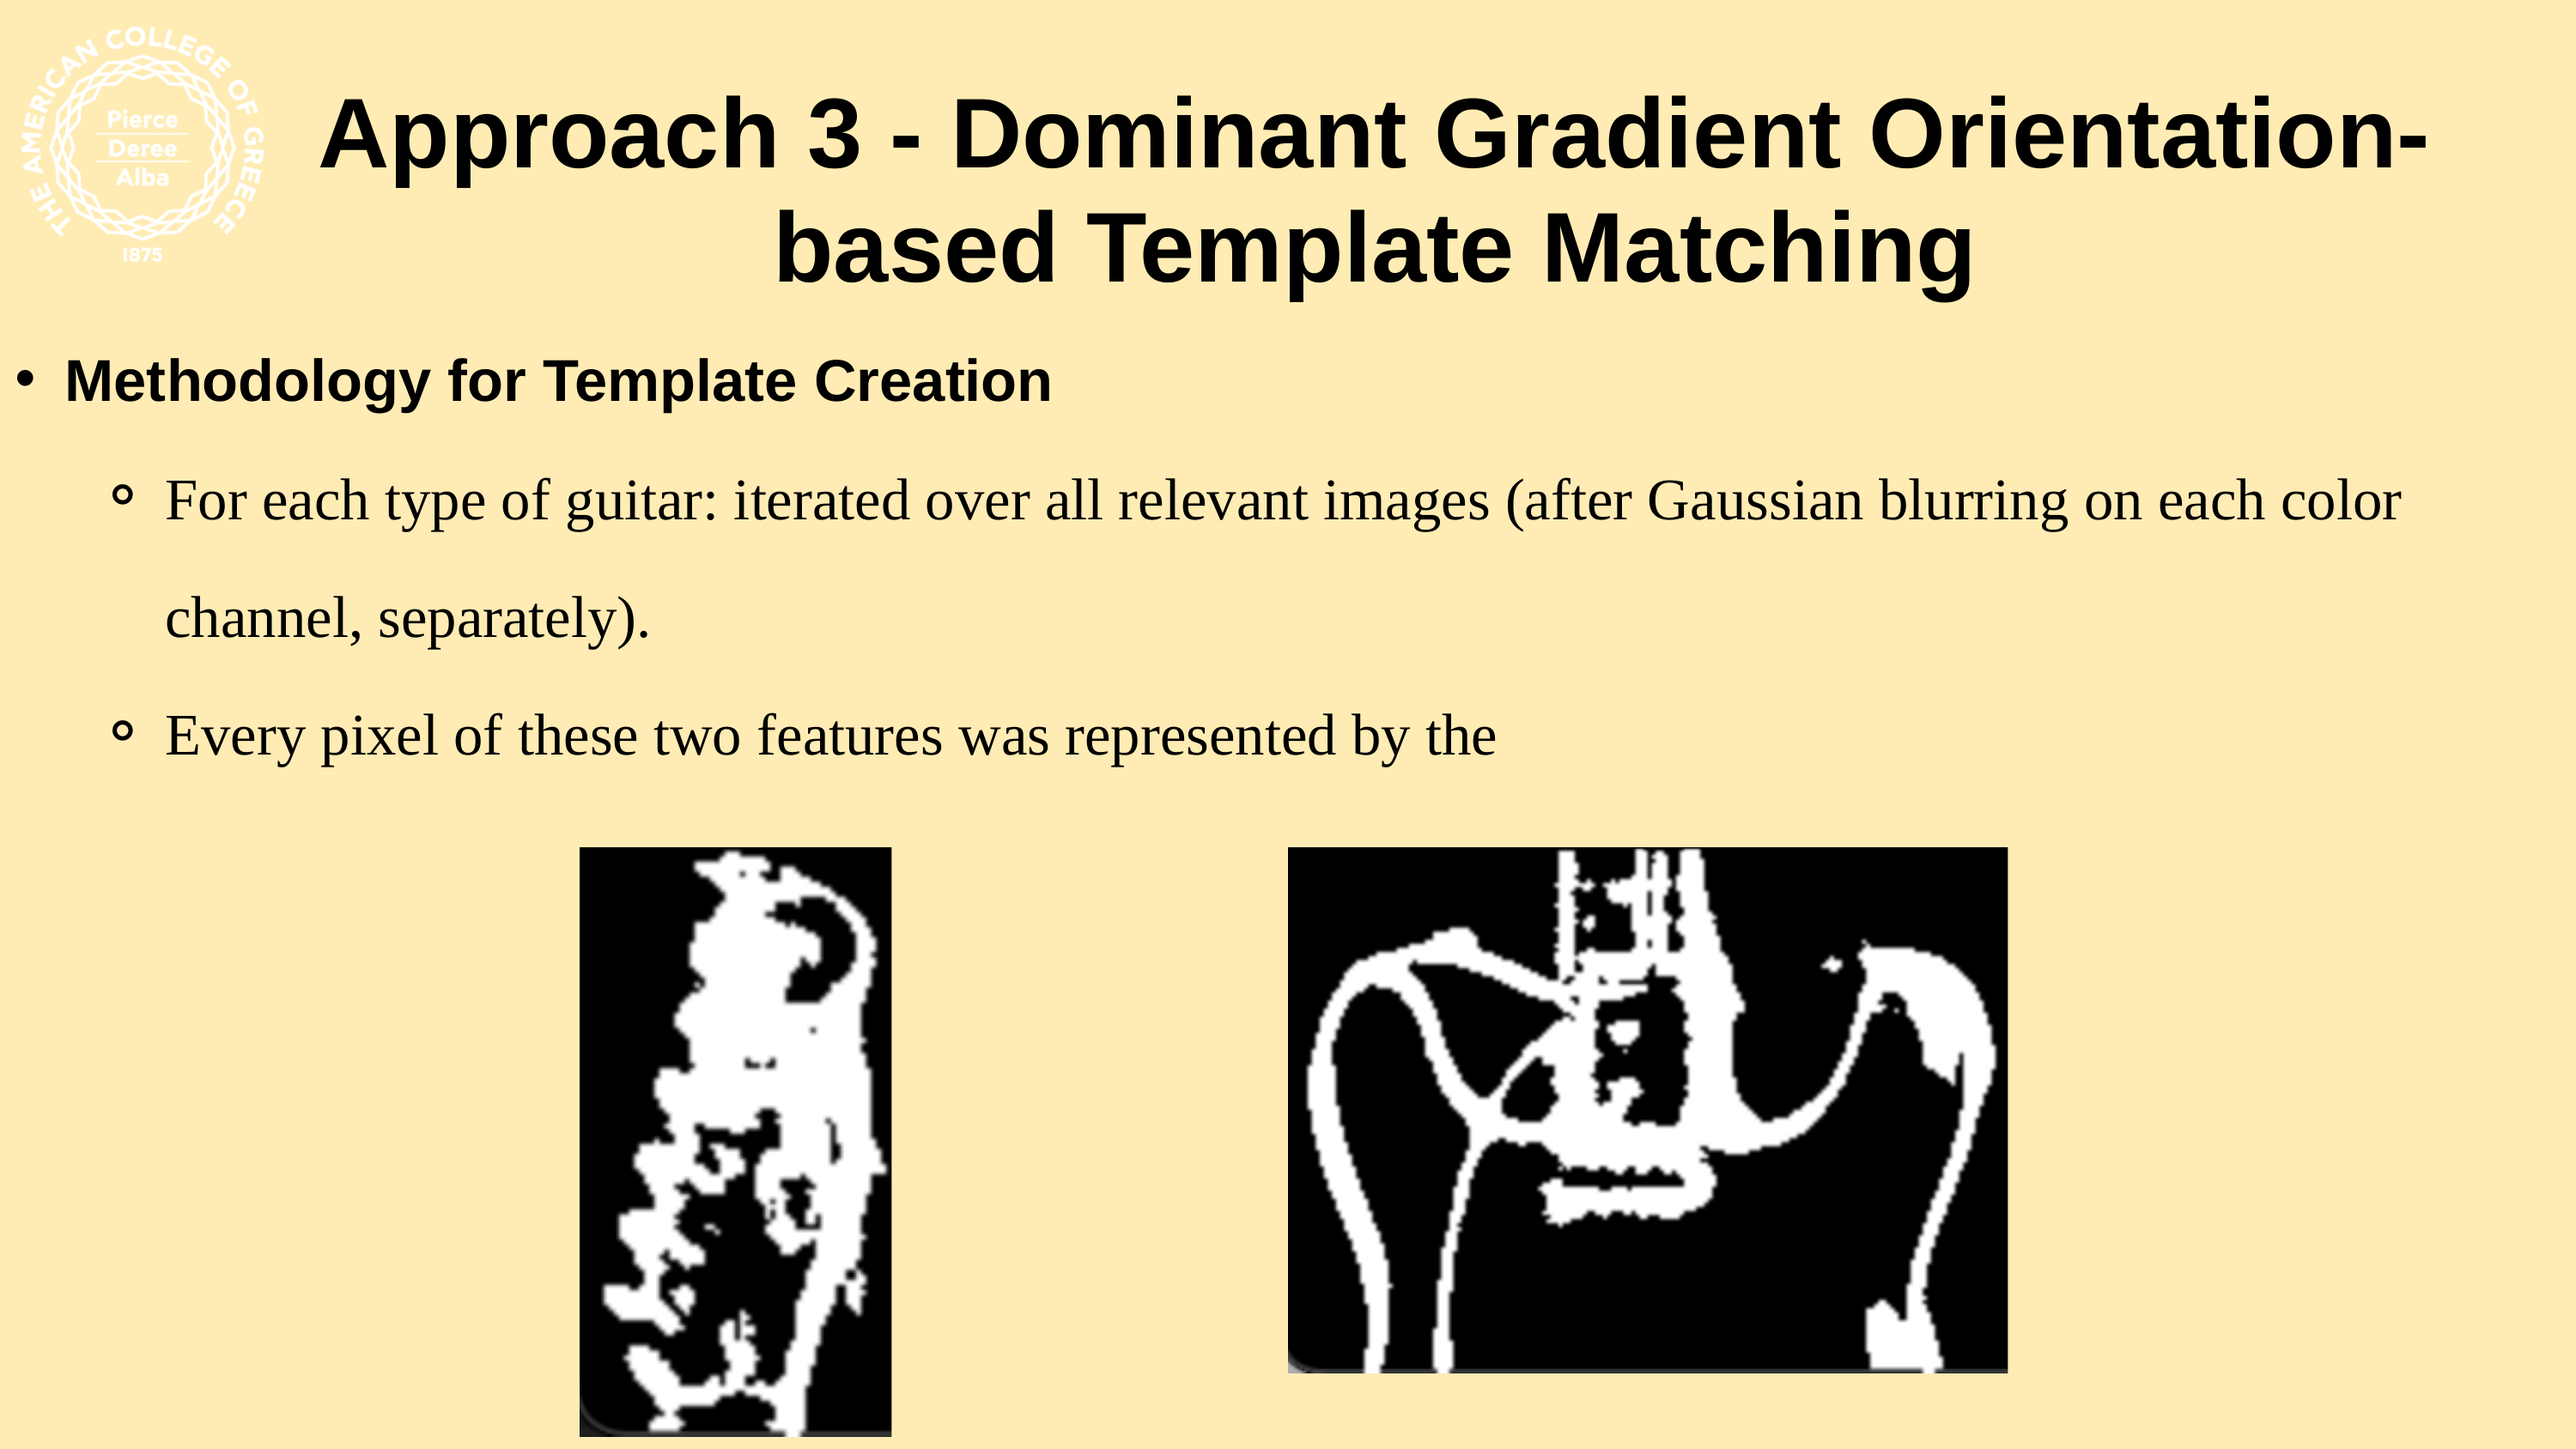

Approach 3 - Dominant Gradient Orientation-based Template Matching
Methodology for Template Creation
For each type of guitar: iterated over all relevant images (after Gaussian blurring on each color channel, separately).
Every pixel of these two features was represented by the